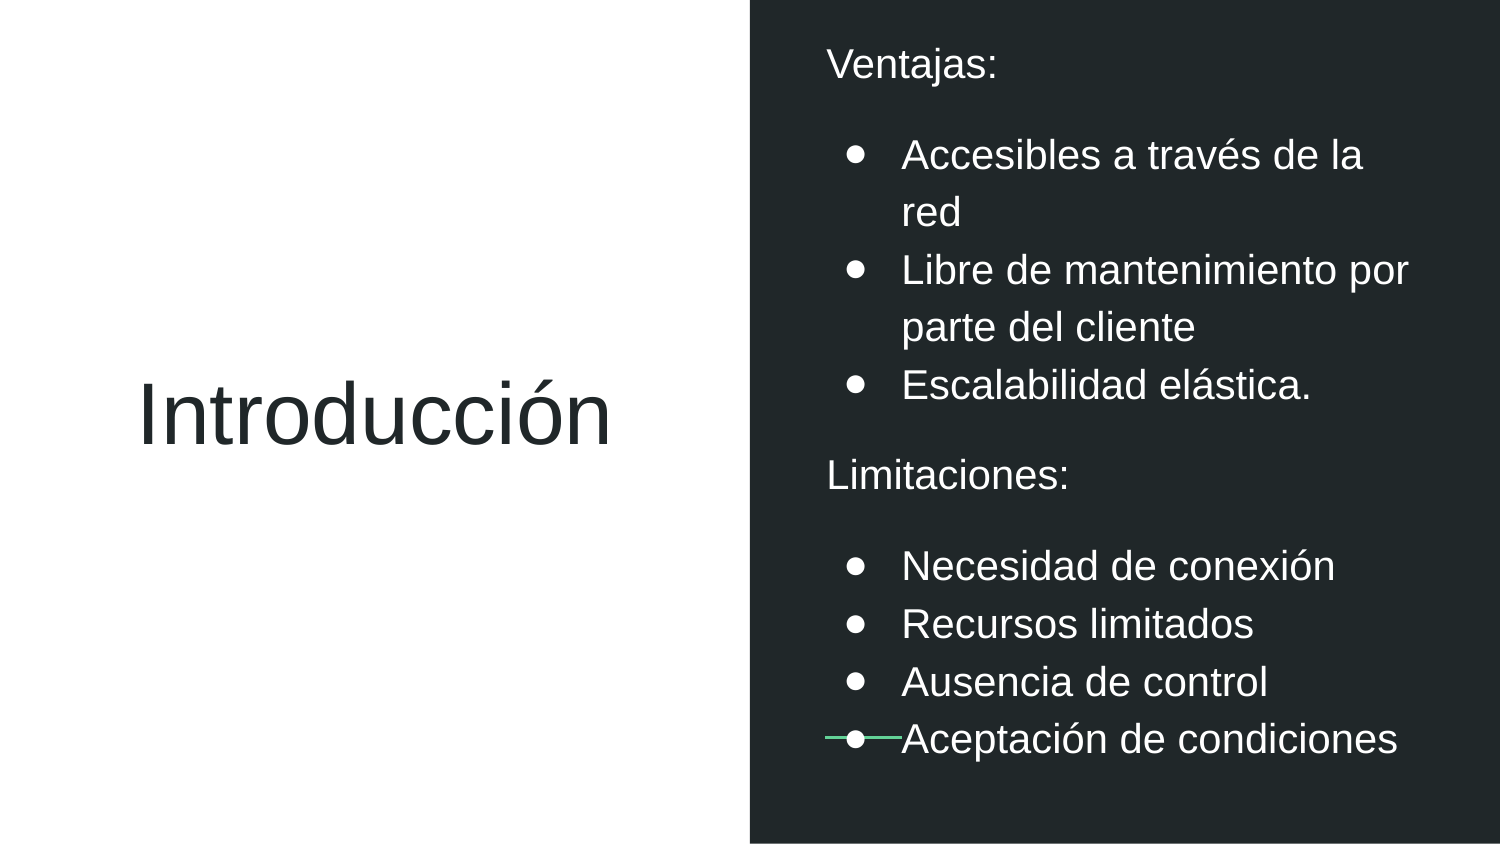

Ventajas:
Accesibles a través de la red
Libre de mantenimiento por parte del cliente
Escalabilidad elástica.
Limitaciones:
Necesidad de conexión
Recursos limitados
Ausencia de control
Aceptación de condiciones
# Introducción